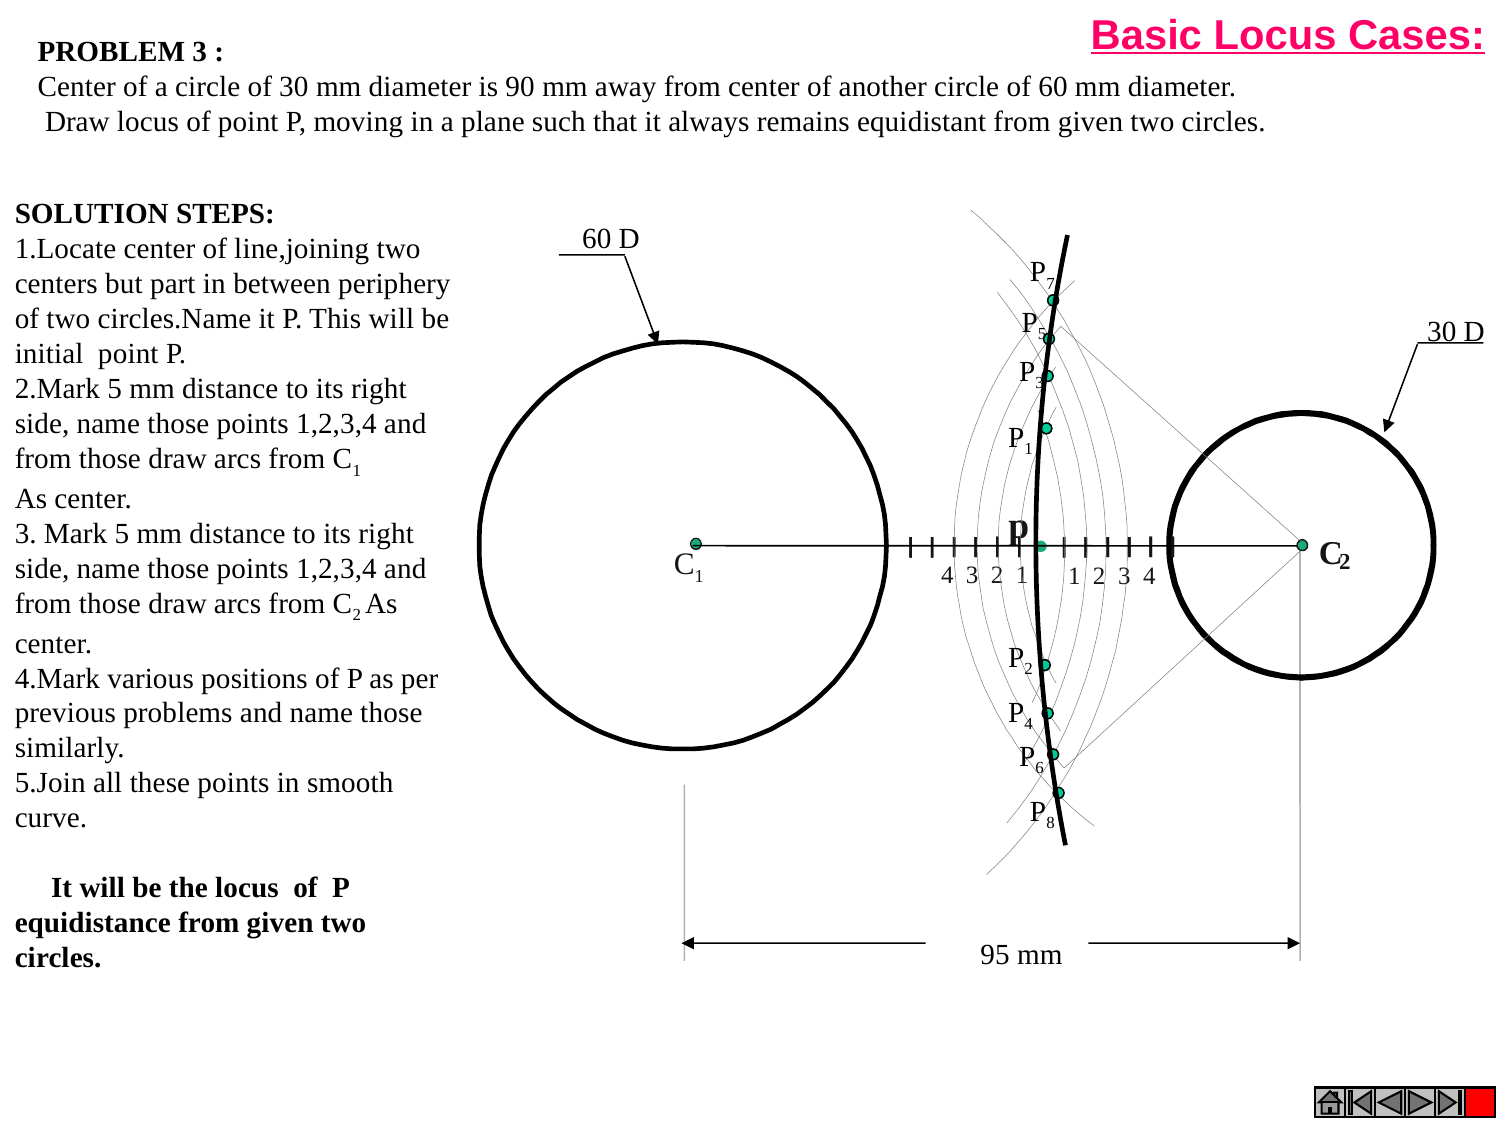

Basic Locus Cases:

PROBLEM 3 :
Center of a circle of 30 mm diameter is 90 mm away from center of another circle of 60 mm diameter.
 Draw locus of point P, moving in a plane such that it always remains equidistant from given two circles.
SOLUTION STEPS:
1.Locate center of line,joining two centers but part in between periphery  of two circles.Name it P. This will be initial  point P.
2.Mark 5 mm distance to its right side, name those points 1,2,3,4 and from those draw arcs from C1
As center.
3. Mark 5 mm distance to its right side, name those points 1,2,3,4 and from those draw arcs from C2 As center.
4.Mark various positions of P as per previous problems and name those similarly.
5.Join all these points in smooth curve.

     It will be the locus  of  P equidistance from given two circles.

60 D

30 D

P7

P5

P3

P1

p
C

C1

2

4  3  2  1
1  2  3  4
P2

P4

P6

P8

      95 mm